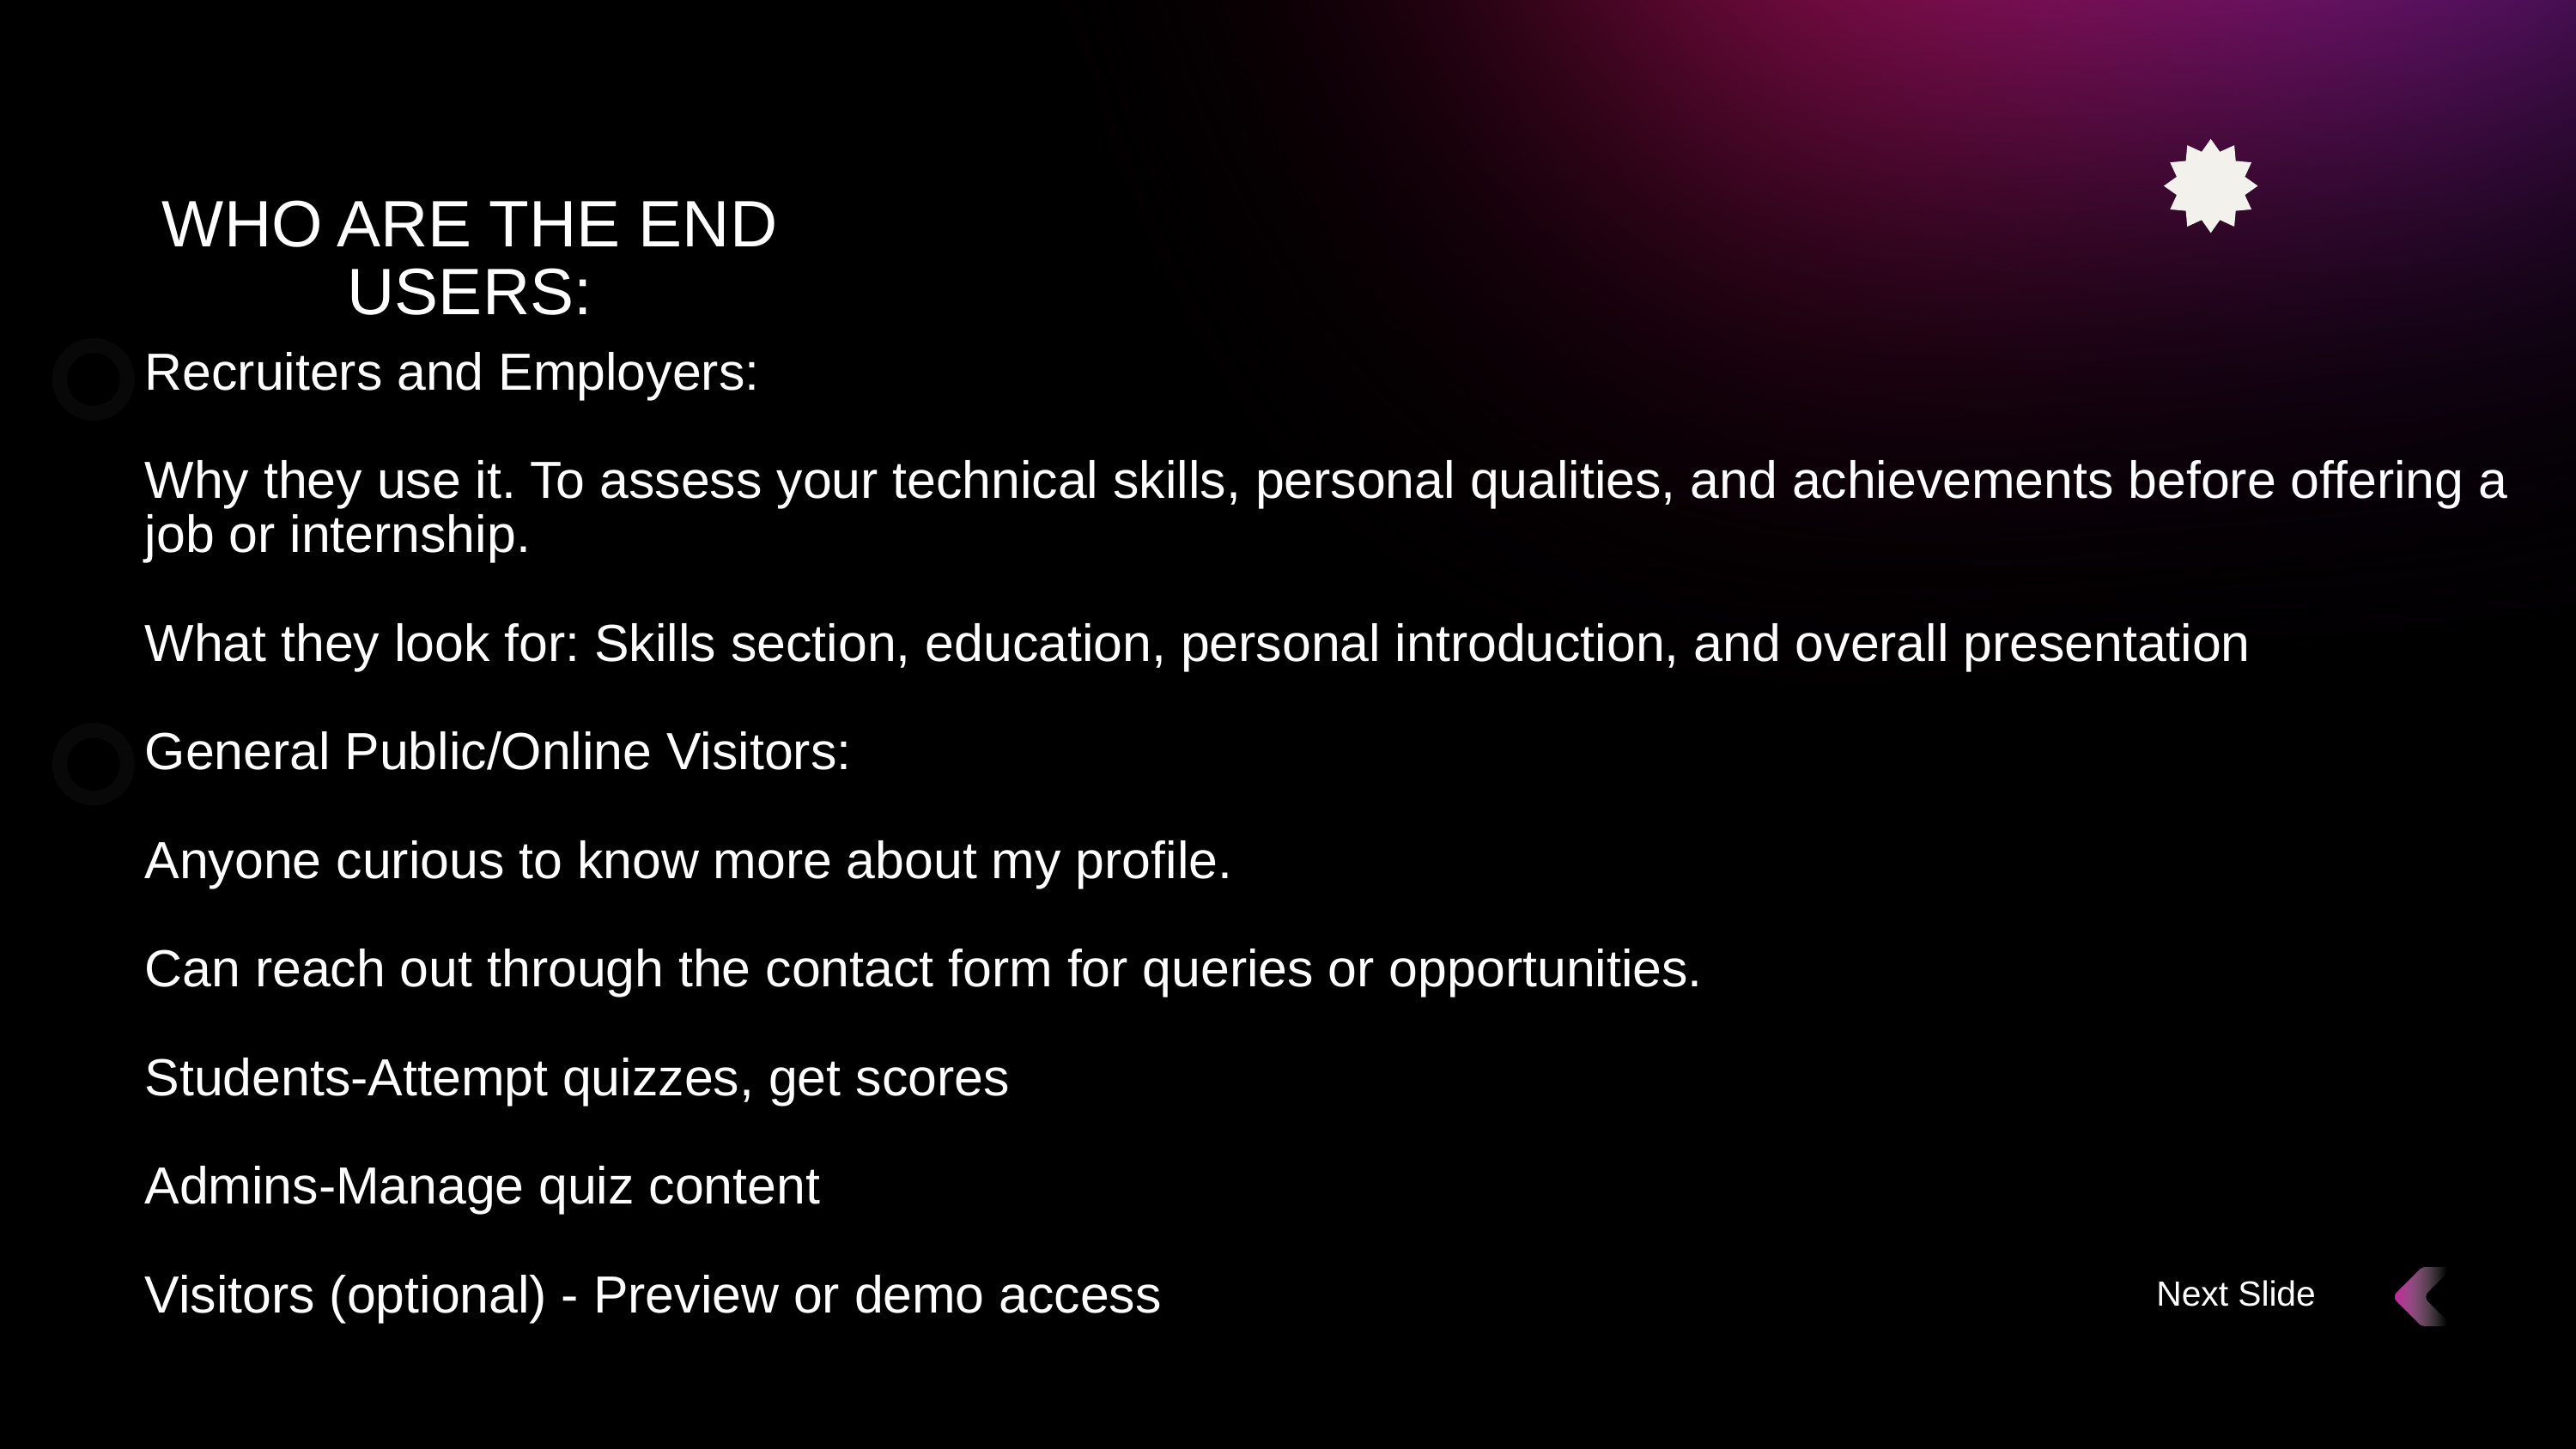

WHO ARE THE END USERS:

Recruiters and Employers:

Why they use it. To assess your technical skills, personal qualities, and achievements before offering a job or internship.

What they look for: Skills section, education, personal introduction, and overall presentation

General Public/Online Visitors:

Anyone curious to know more about my profile.

Can reach out through the contact form for queries or opportunities.

Students-Attempt quizzes, get scores

Admins-Manage quiz content

Visitors (optional) - Preview or demo access

Next Slide